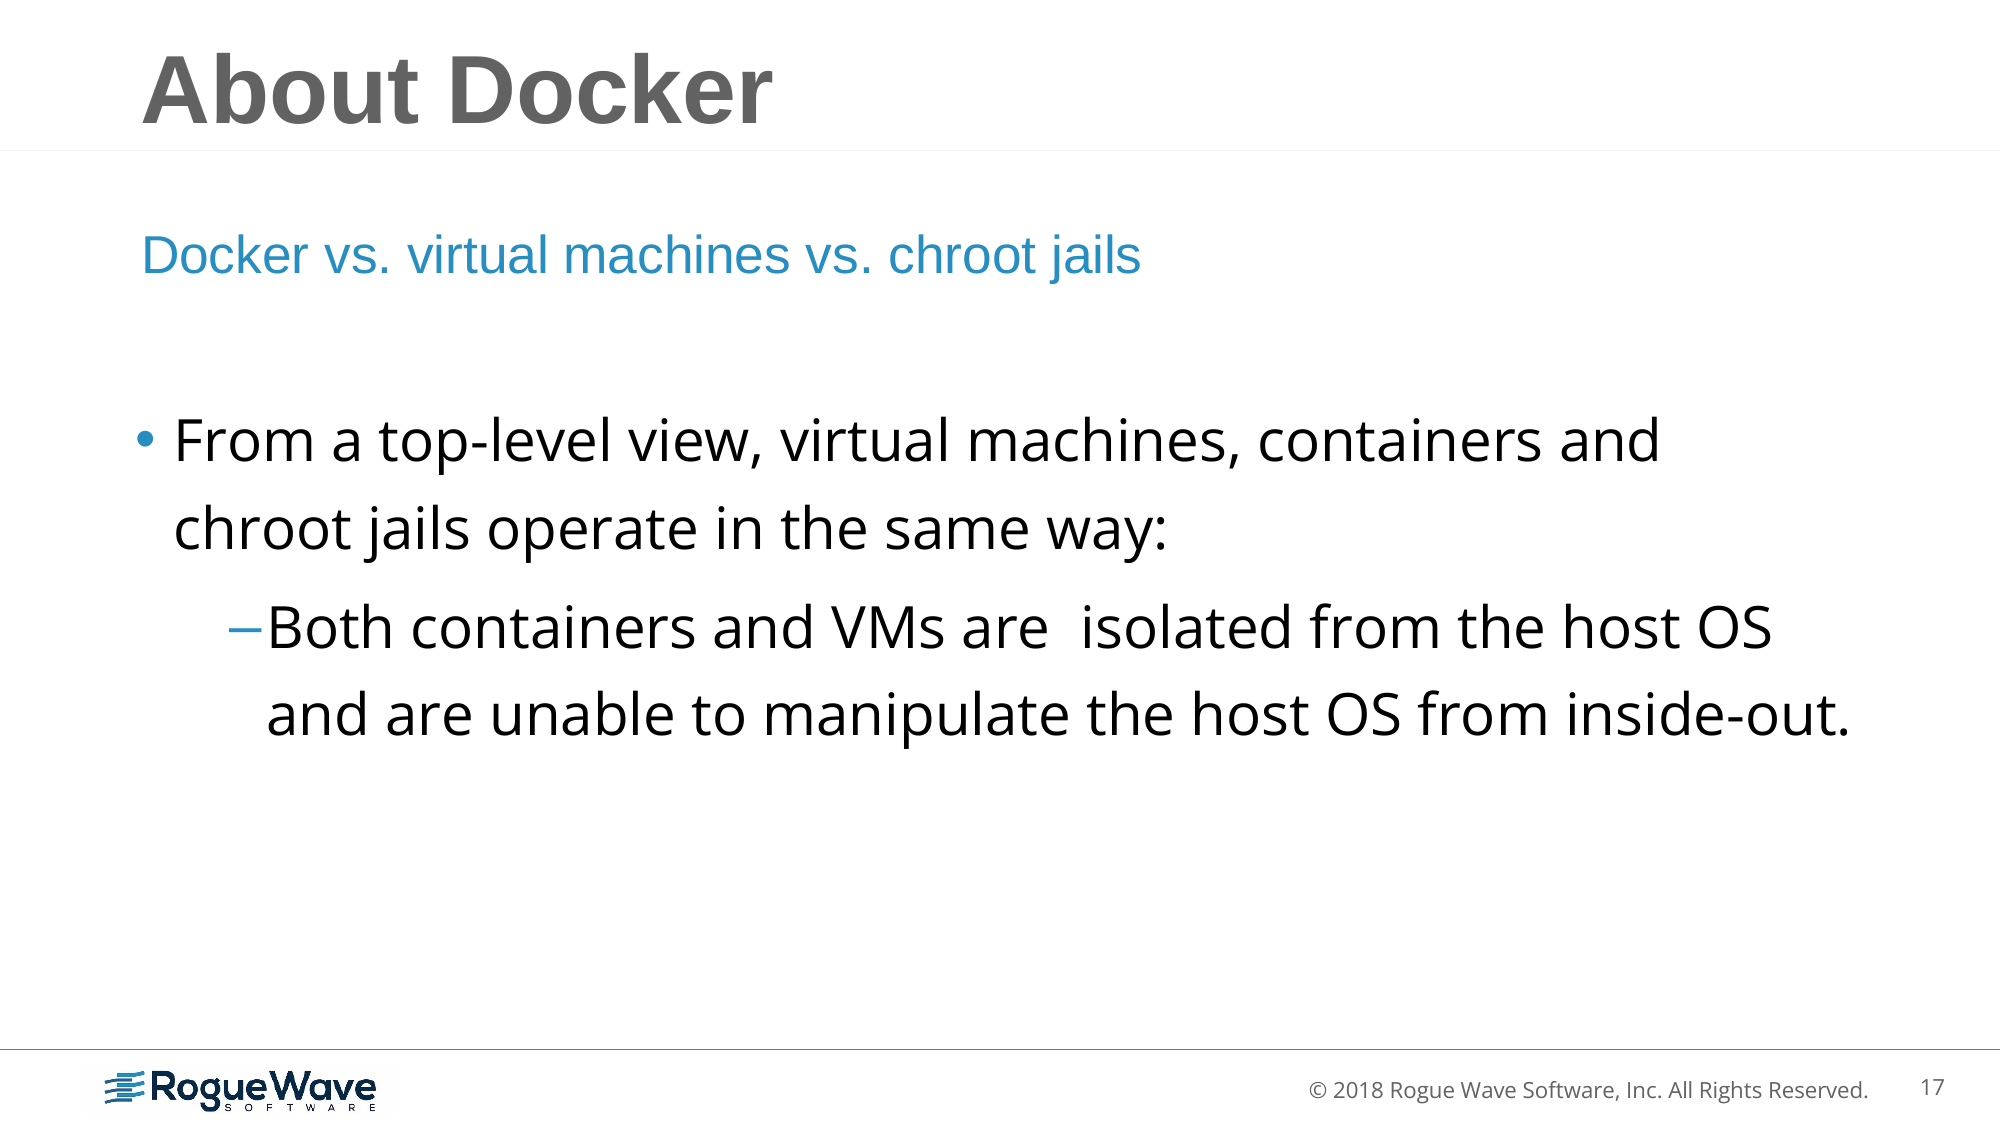

# About Docker

Docker vs. virtual machines vs. chroot jails
From a top-level view, virtual machines, containers and chroot jails operate in the same way:
Both containers and VMs are  isolated from the host OS and are unable to manipulate the host OS from inside-out.